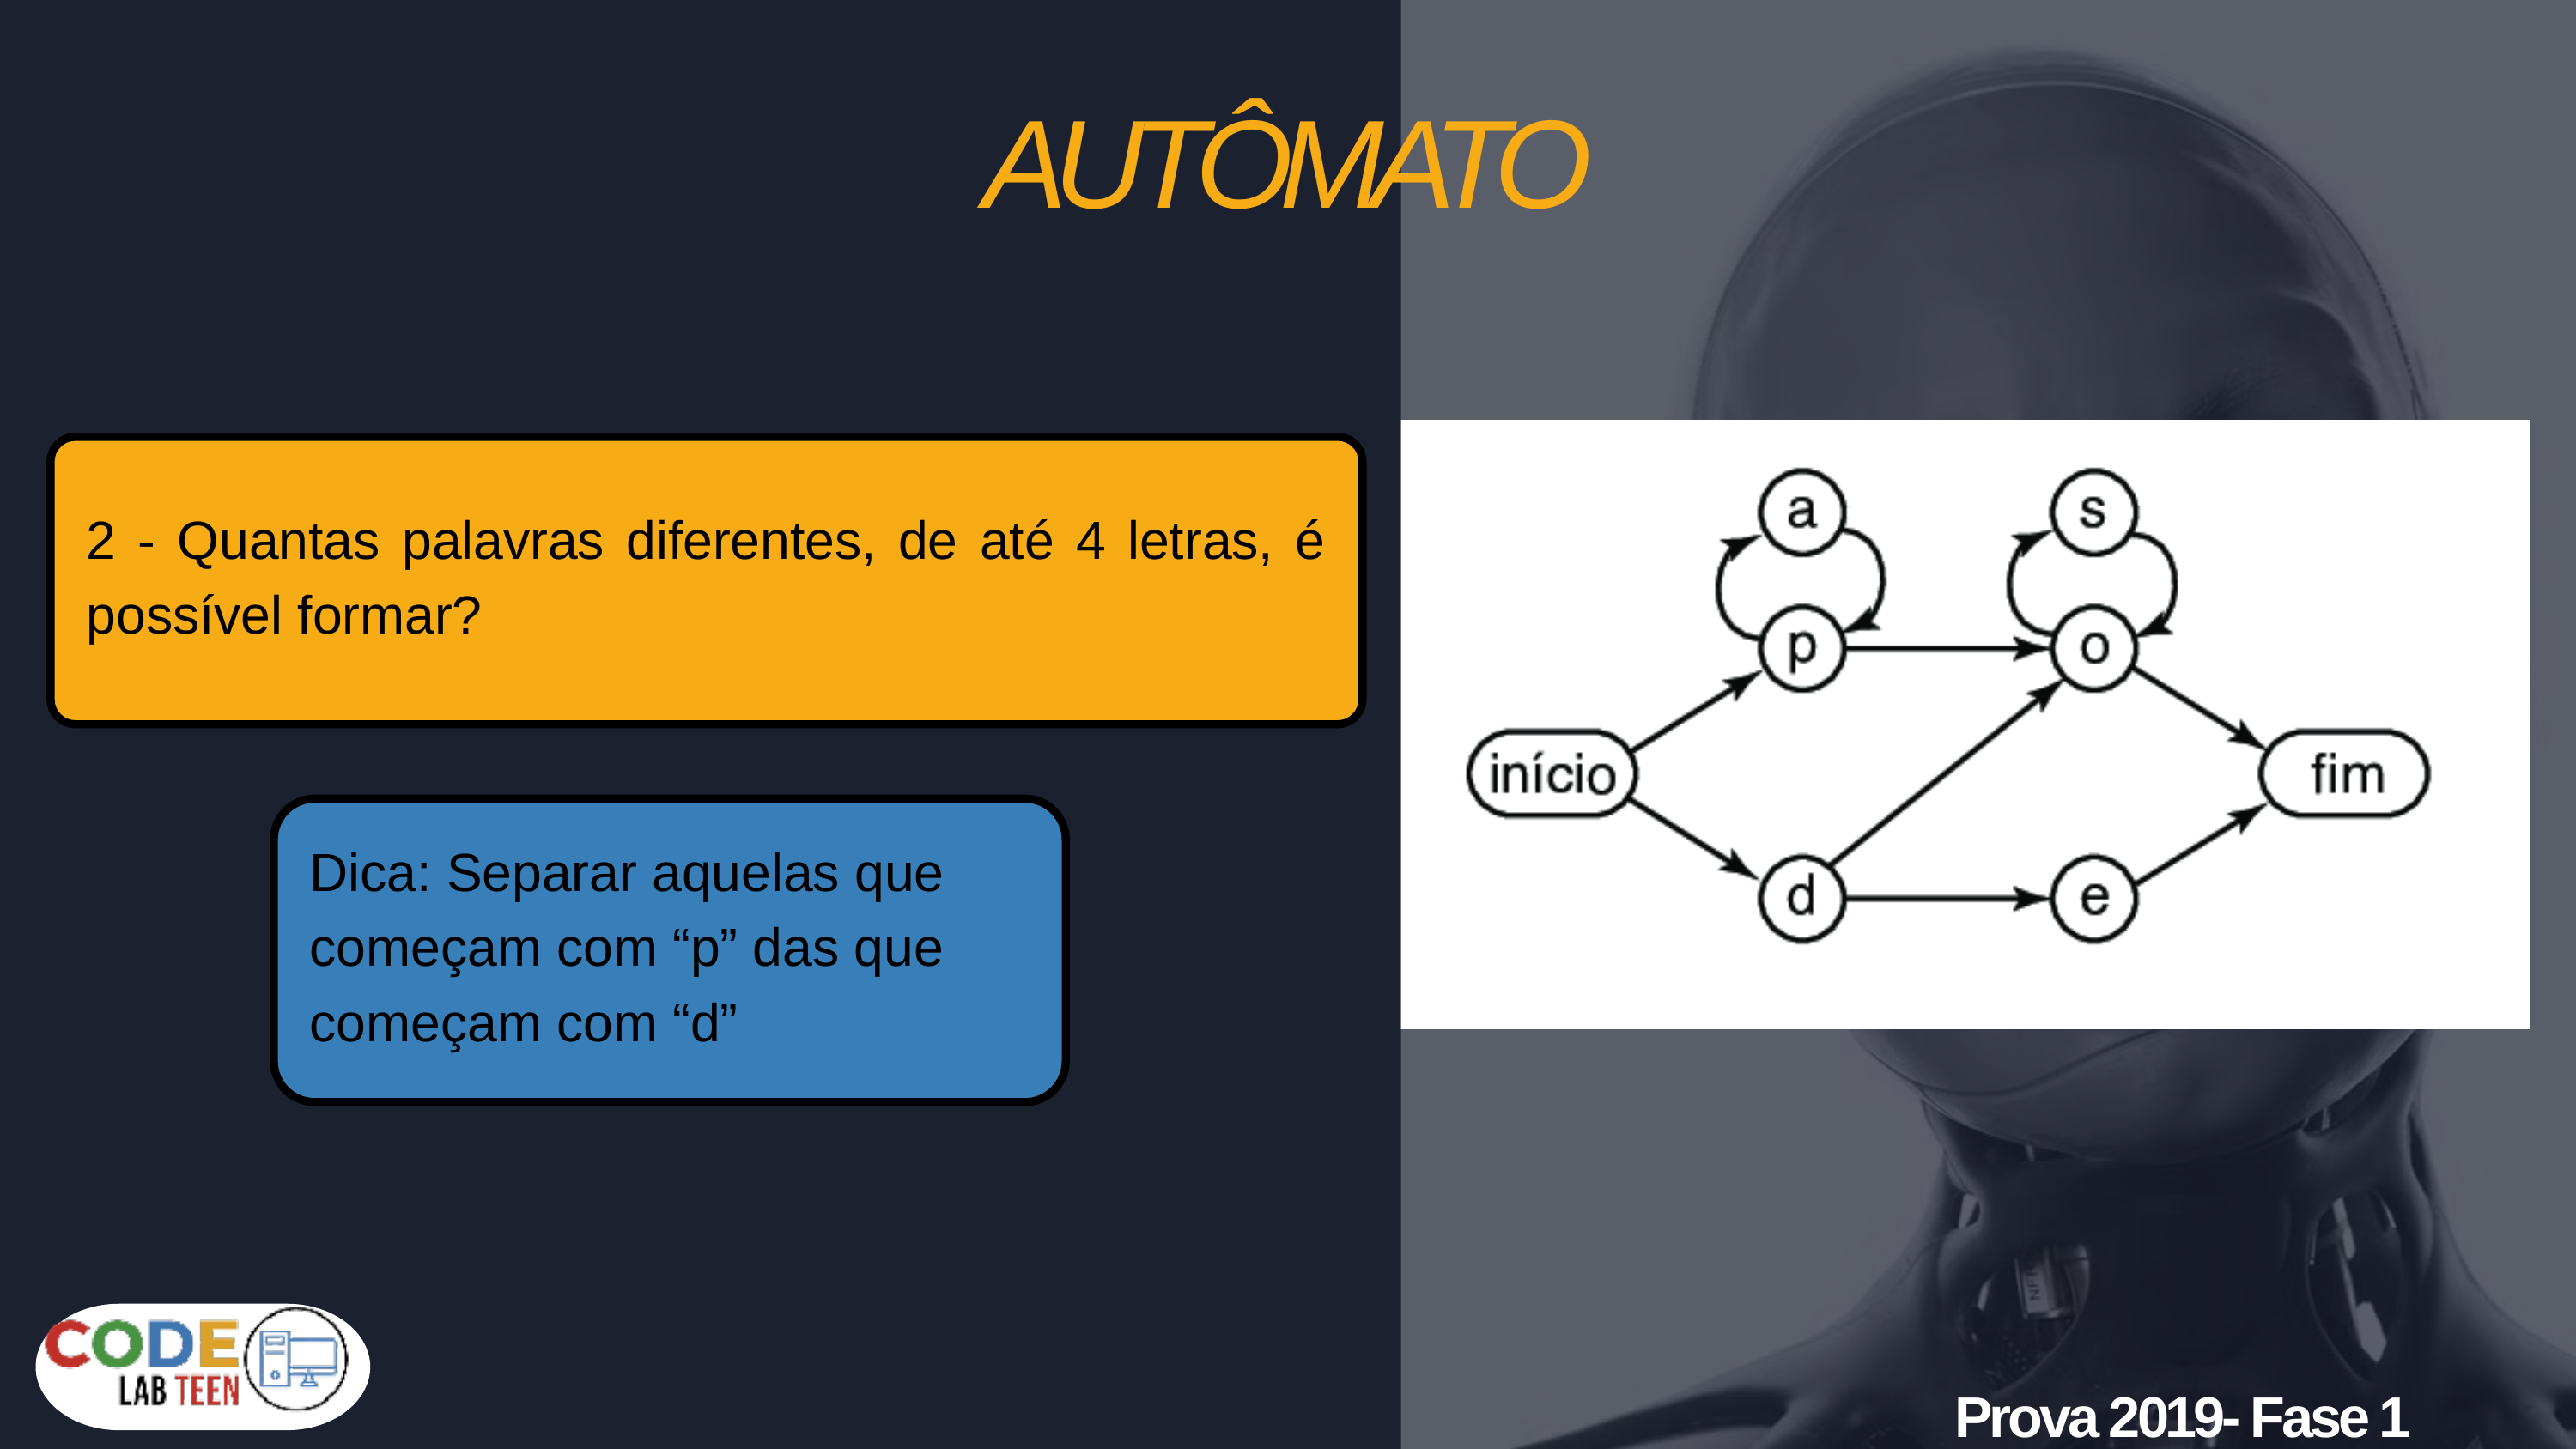

AUTÔMATO

2 - Quantas palavras diferentes, de até 4 letras, é possível formar?

Dica: Separar aquelas que começam com “p” das que começam com “d”

Prova 2019- Fase 1